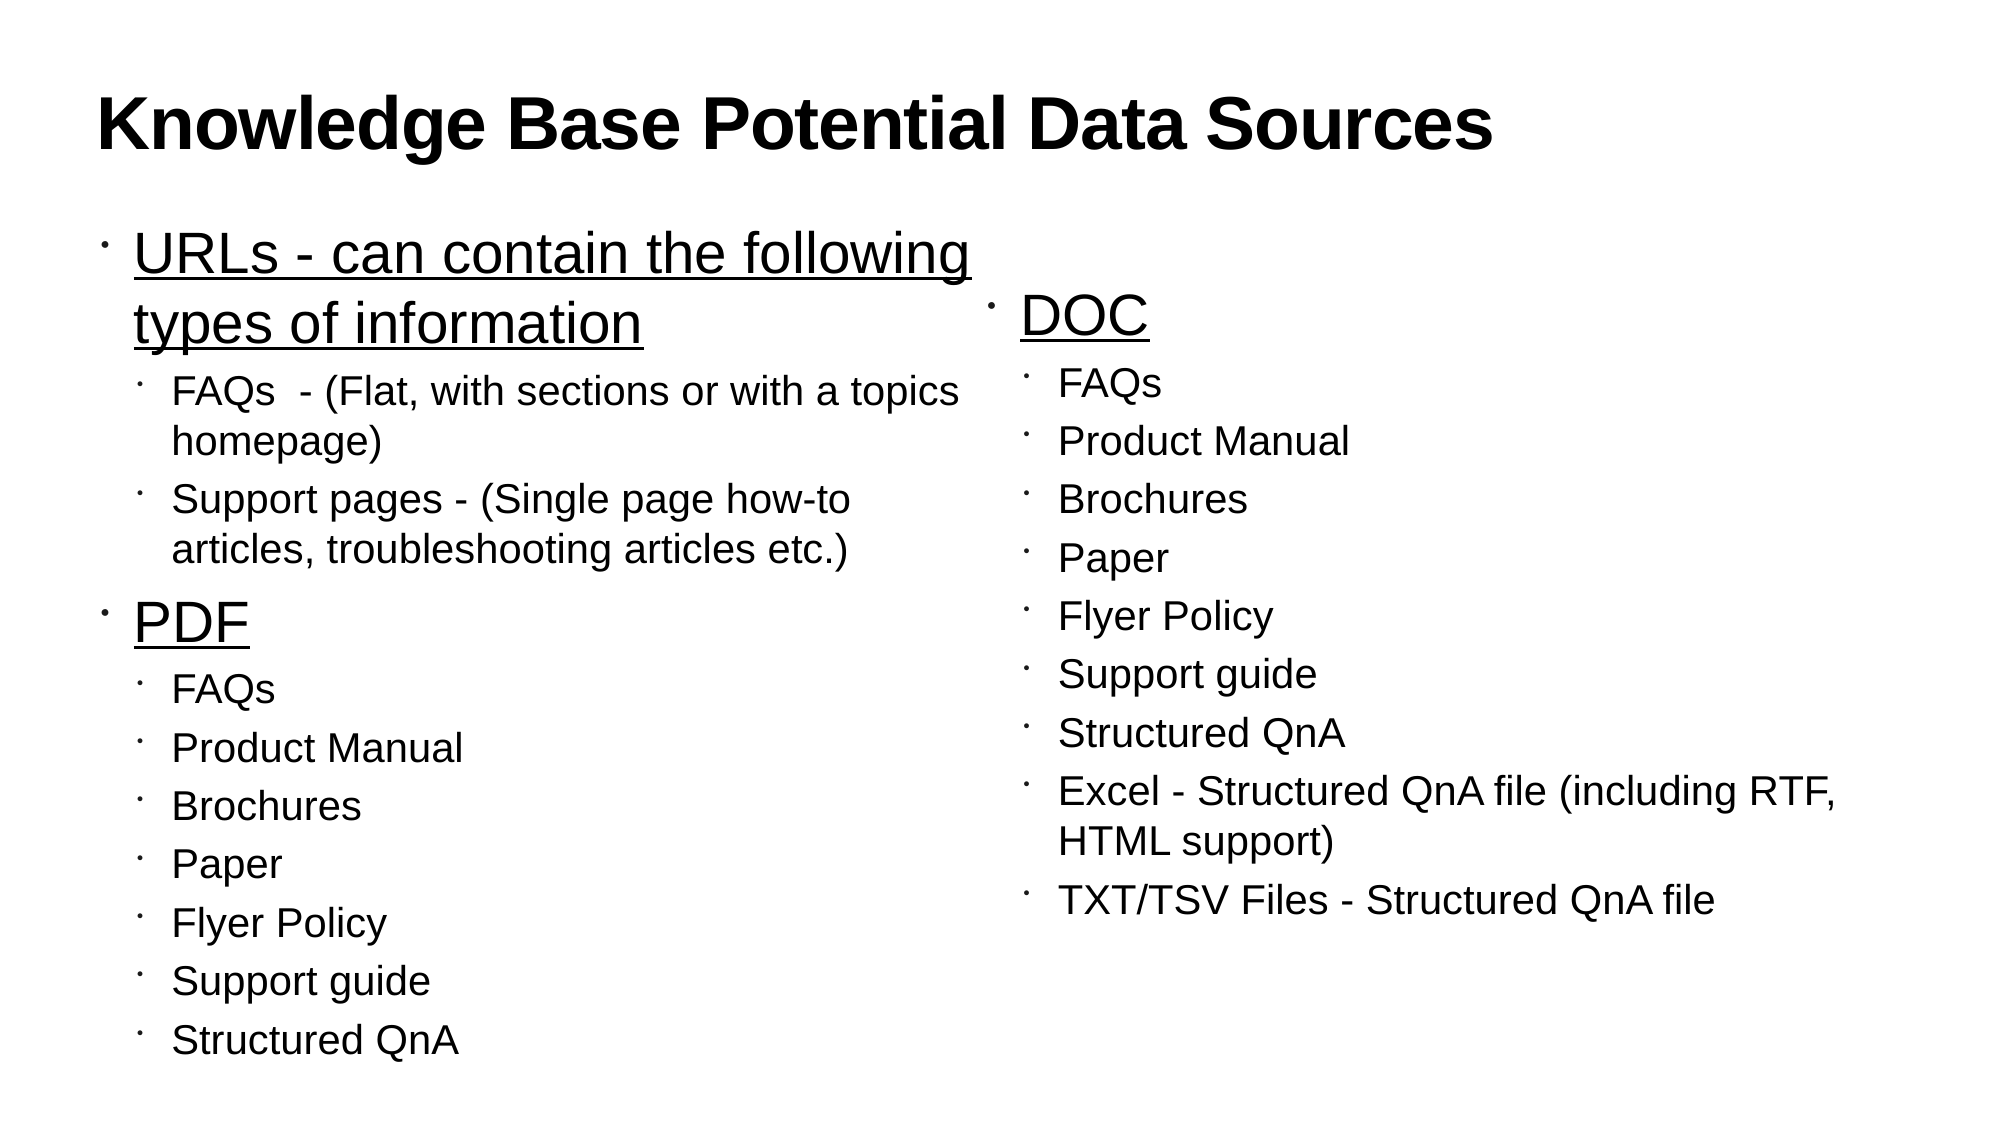

# Knowledge Base Potential Data Sources
URLs - can contain the following types of information
FAQs  - (Flat, with sections or with a topics homepage)
Support pages - (Single page how-to articles, troubleshooting articles etc.)
PDF
FAQs
Product Manual
Brochures
Paper
Flyer Policy
Support guide
Structured QnA

DOC
FAQs
Product Manual
Brochures
Paper
Flyer Policy
Support guide
Structured QnA
Excel - Structured QnA file (including RTF, HTML support)
TXT/TSV Files - Structured QnA file